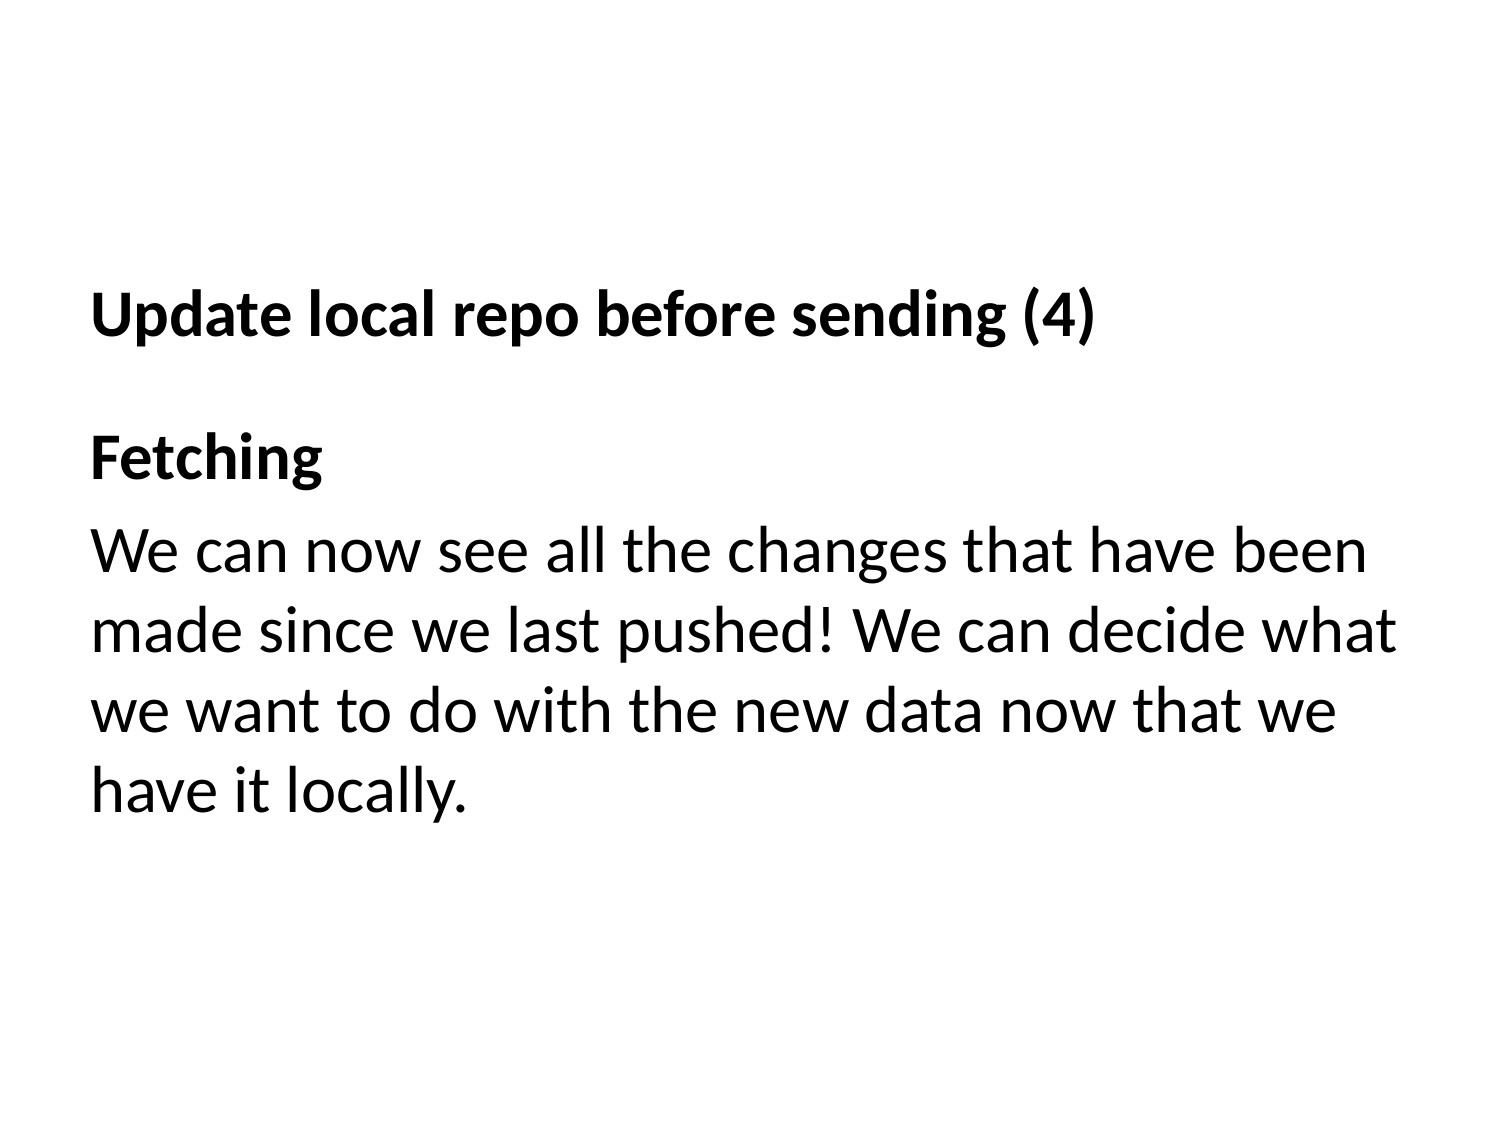

Update local repo before sending (4)
Fetching
We can now see all the changes that have been made since we last pushed! We can decide what we want to do with the new data now that we have it locally.